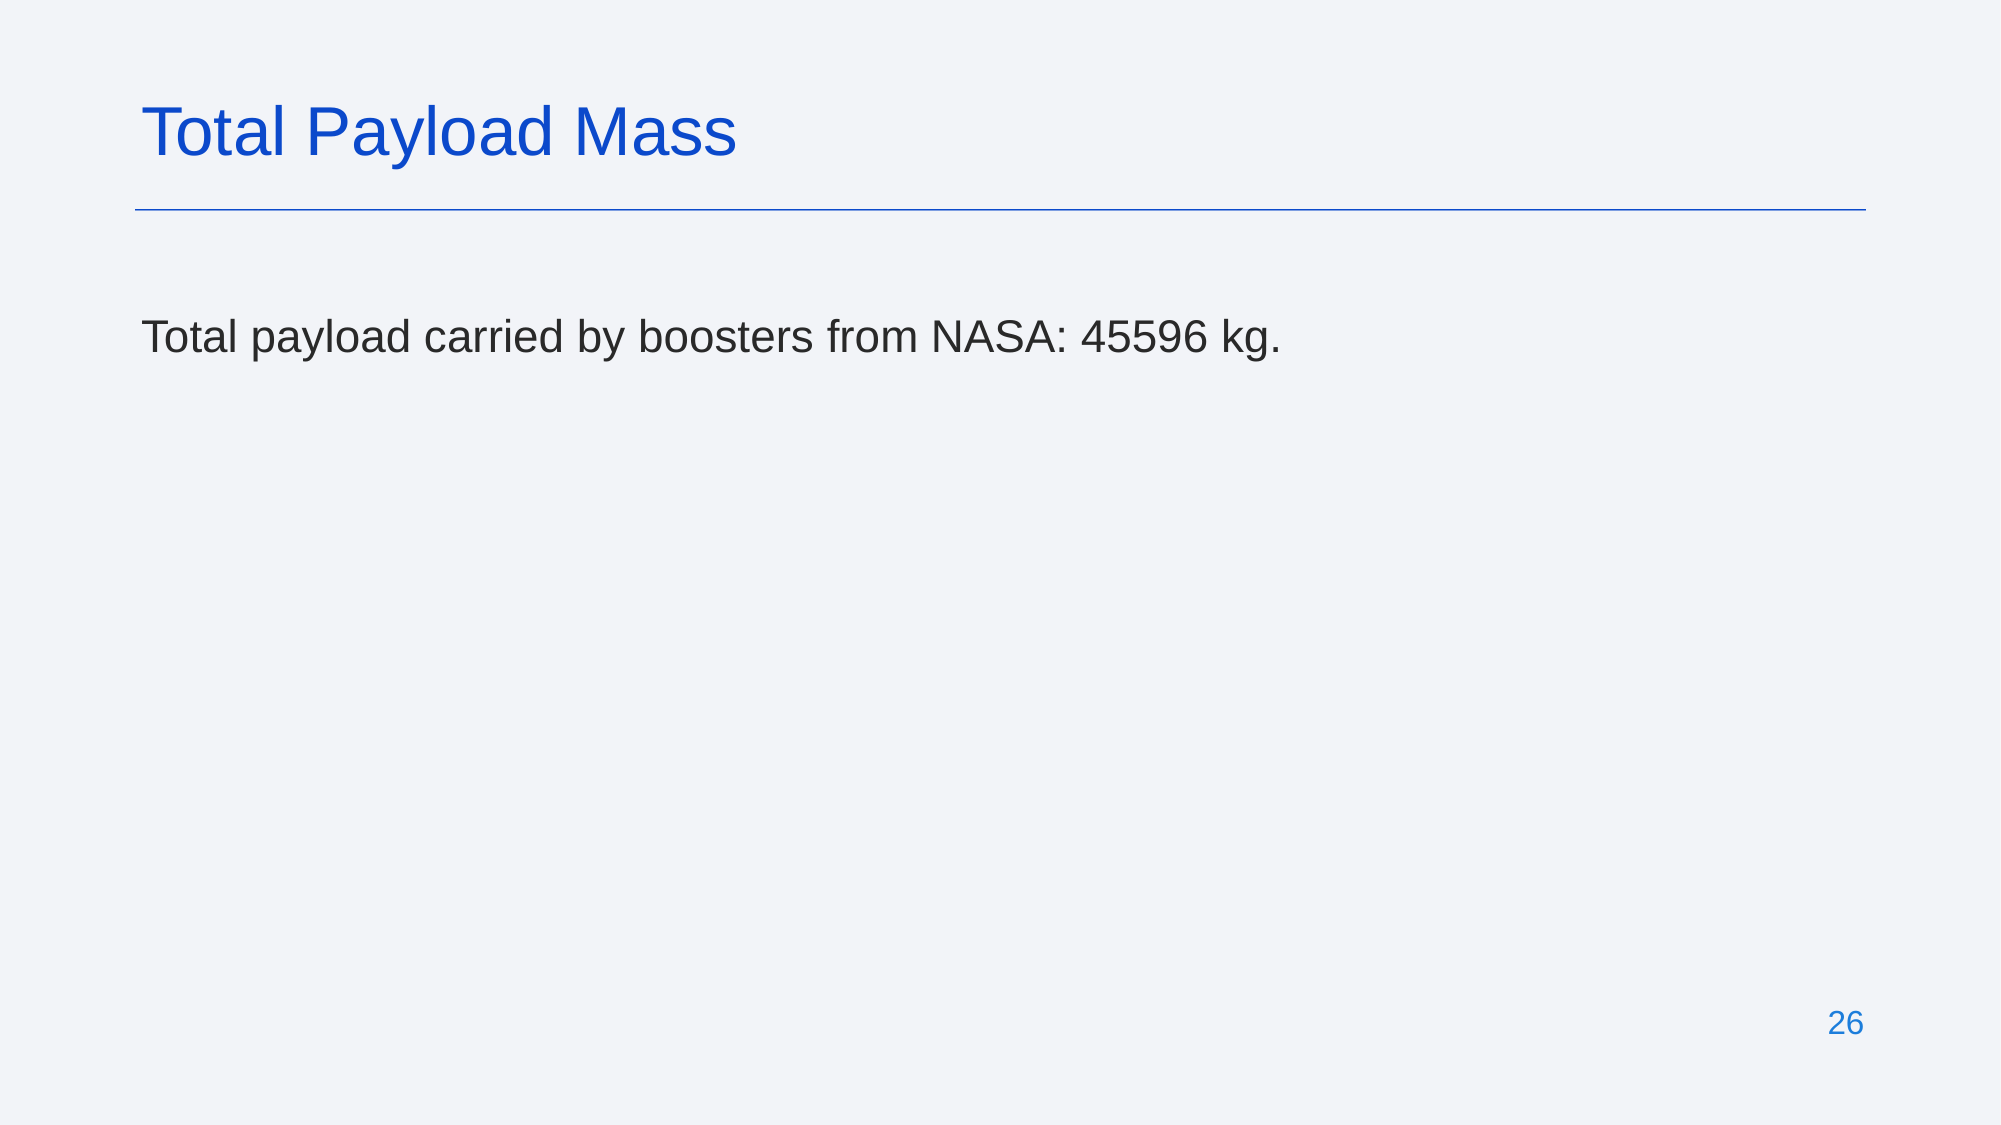

Total Payload Mass
Total payload carried by boosters from NASA: 45596 kg.
26